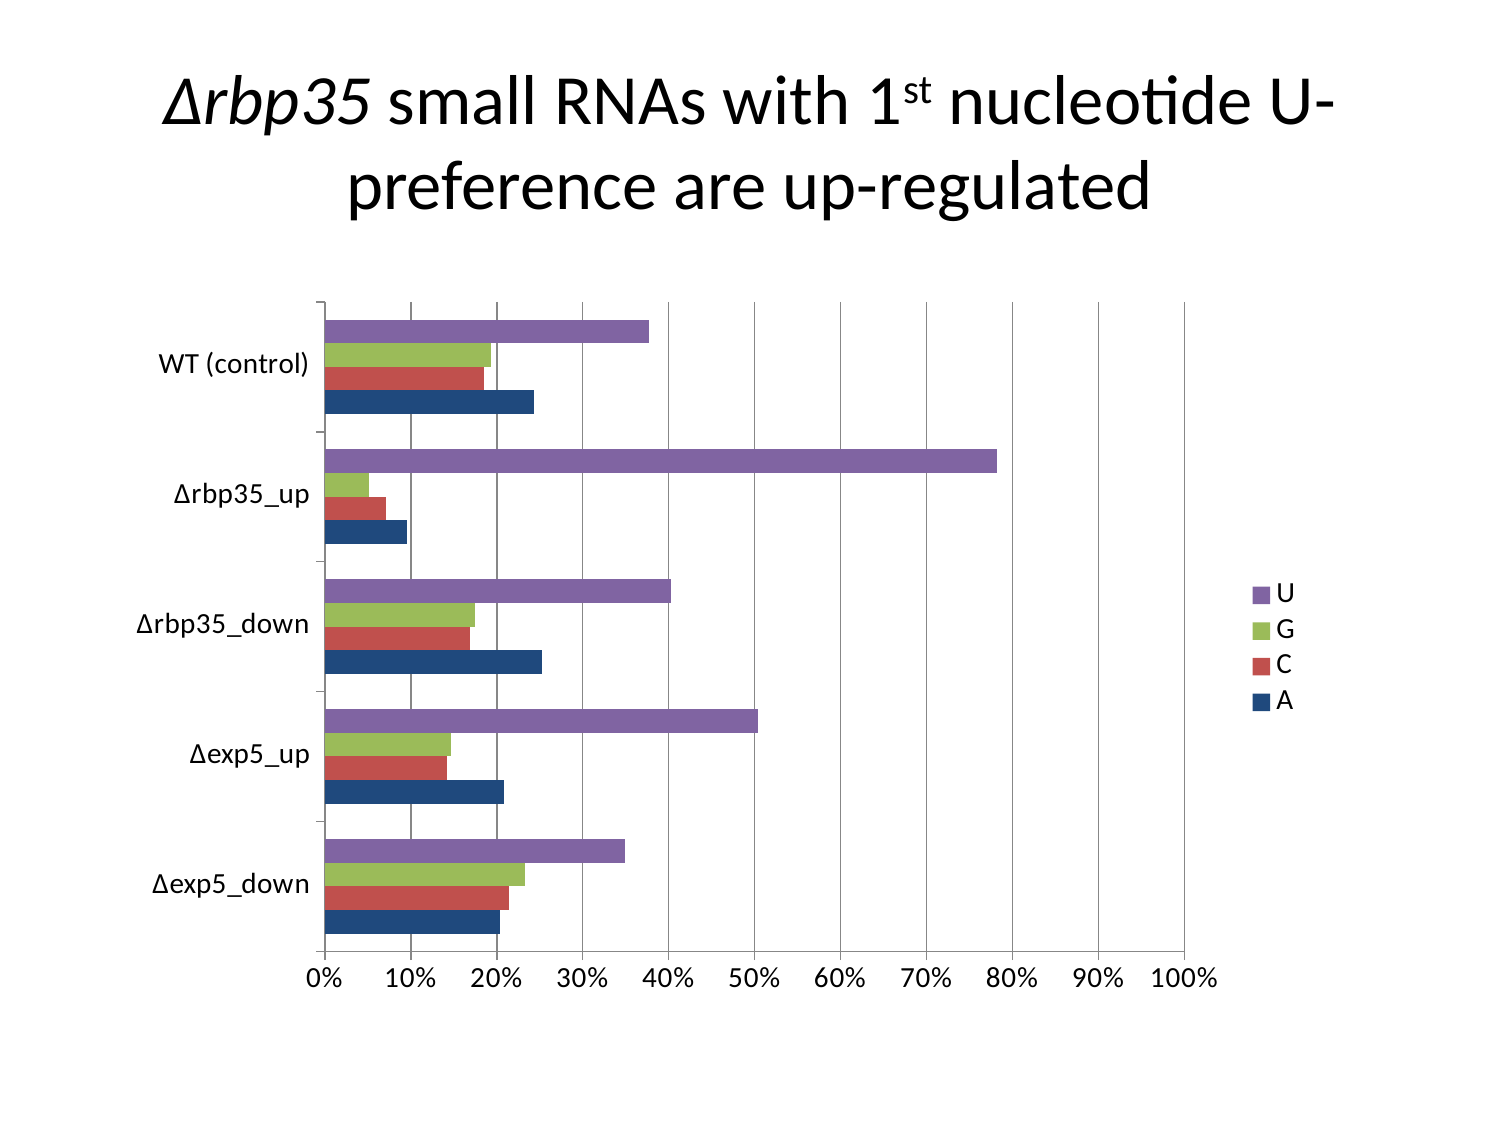

# ∆rbp35 small RNAs with 1st nucleotide U-preference are up-regulated

### Chart

| Category | A | C | G | U |
|---|---|---|---|---|
| ∆exp5_down | 0.20386266094420602 | 0.21377478029838545 | 0.23288371142448397 | 0.3494788473329246 |
| ∆exp5_up | 0.2083929422985217 | 0.14163090128755365 | 0.14639961850262279 | 0.5035765379113019 |
| ∆rbp35_down | 0.2522671442018504 | 0.16929540601969834 | 0.17521867897238103 | 0.4032187708060702 |
| ∆rbp35_up | 0.0957942141821235 | 0.071063277612396 | 0.051217464315701094 | 0.7819250438897795 |
| WT (control) | 0.24311806599050056 | 0.18559924461685082 | 0.19376479136277847 | 0.3775178980298702 |